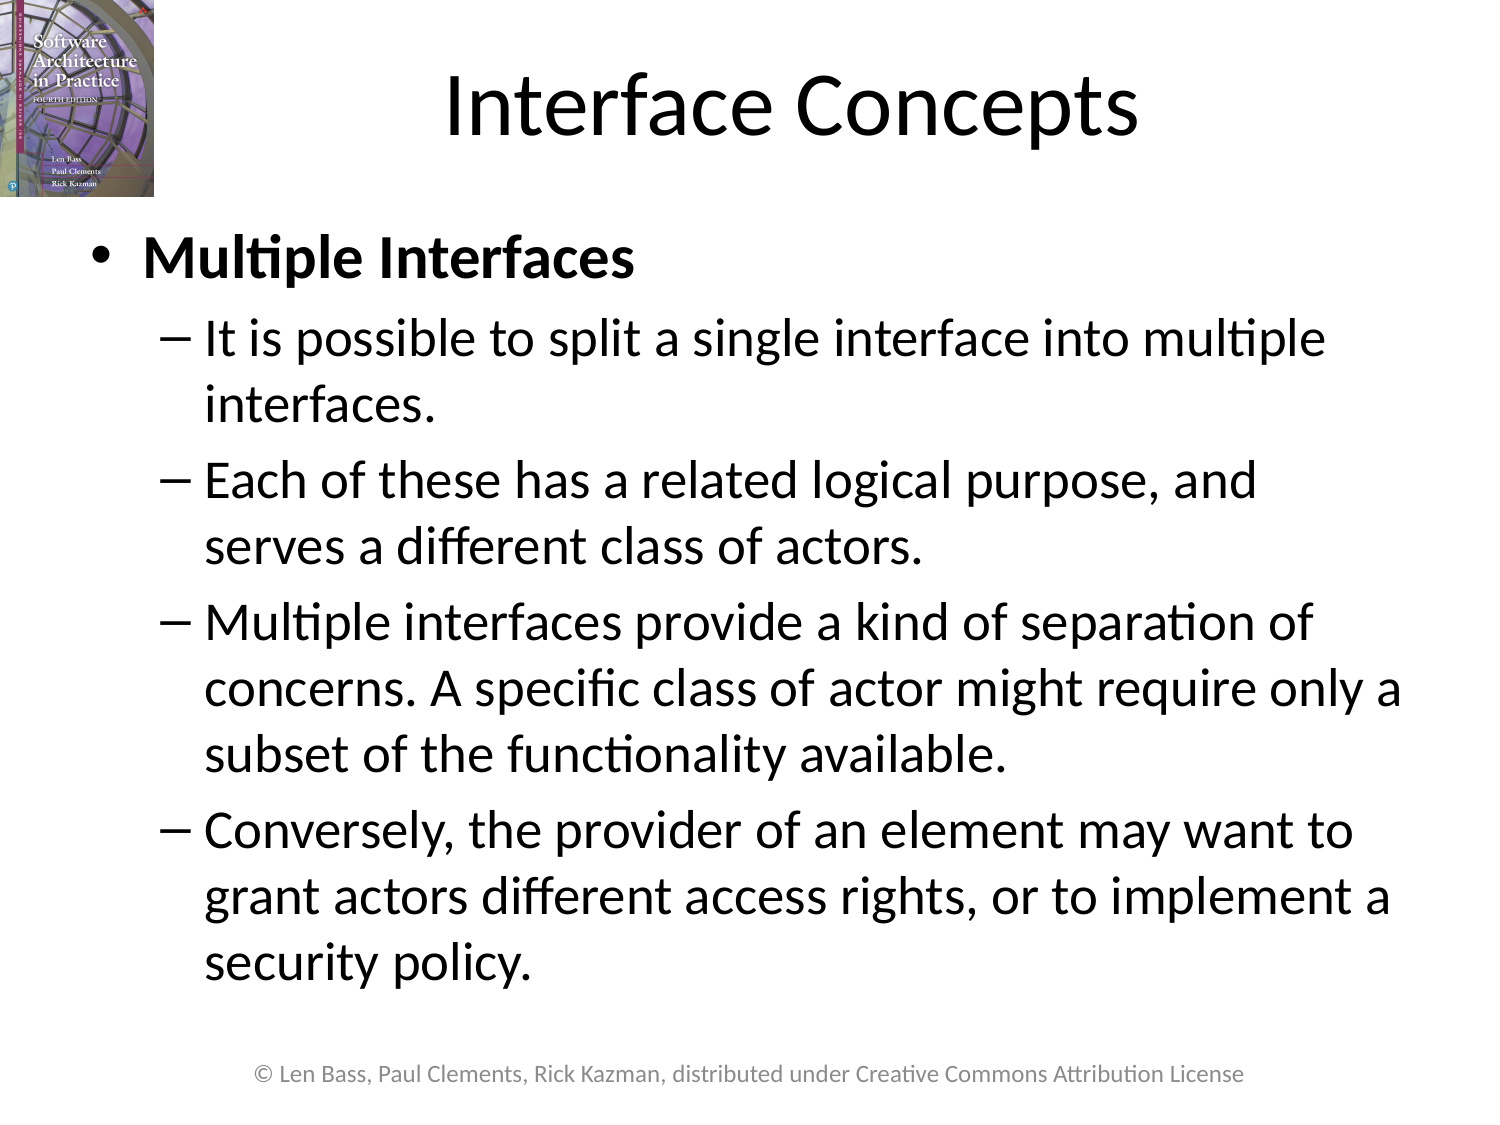

# Interface Concepts
Multiple Interfaces
It is possible to split a single interface into multiple interfaces.
Each of these has a related logical purpose, and serves a different class of actors.
Multiple interfaces provide a kind of separation of concerns. A specific class of actor might require only a subset of the functionality available.
Conversely, the provider of an element may want to grant actors different access rights, or to implement a security policy.

© Len Bass, Paul Clements, Rick Kazman, distributed under Creative Commons Attribution License